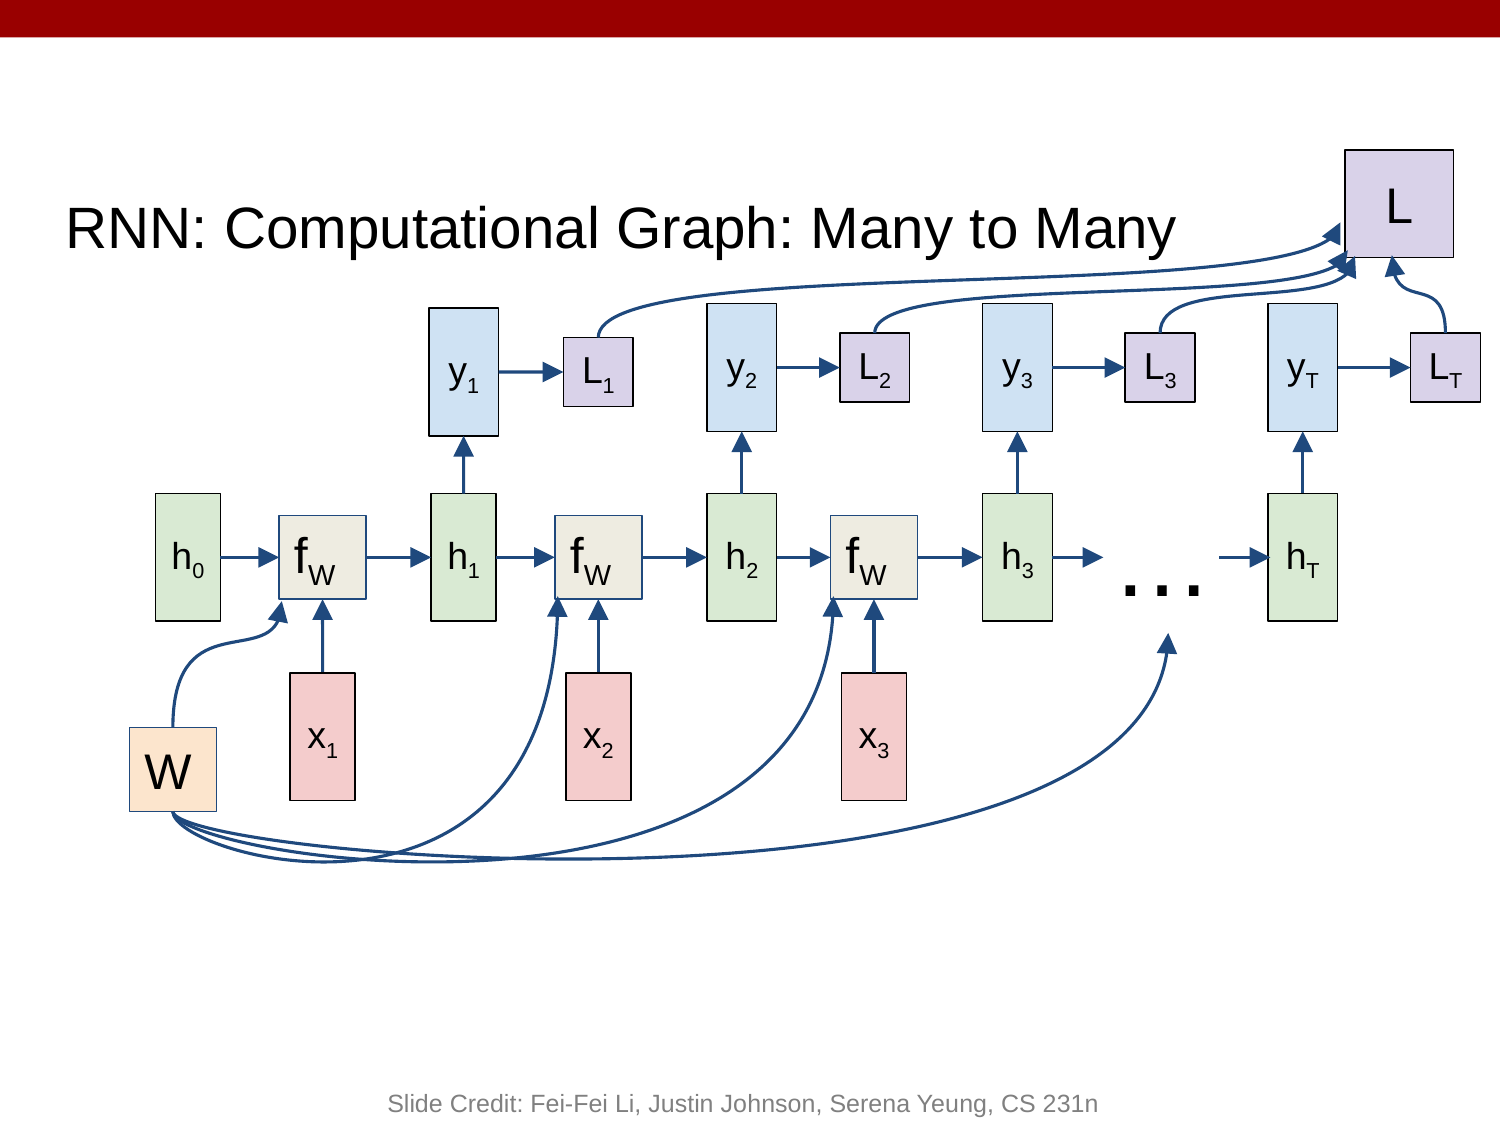

L
RNN: Computational Graph: Many to Many

y2
y3
yT
y1
L2
L3
LT
L1
…
h0
h1
h2
h3
hT
fW
fW
fW

x1
x2
x3
W
Slide Credit: Fei-Fei Li, Justin Johnson, Serena Yeung, CS 231n